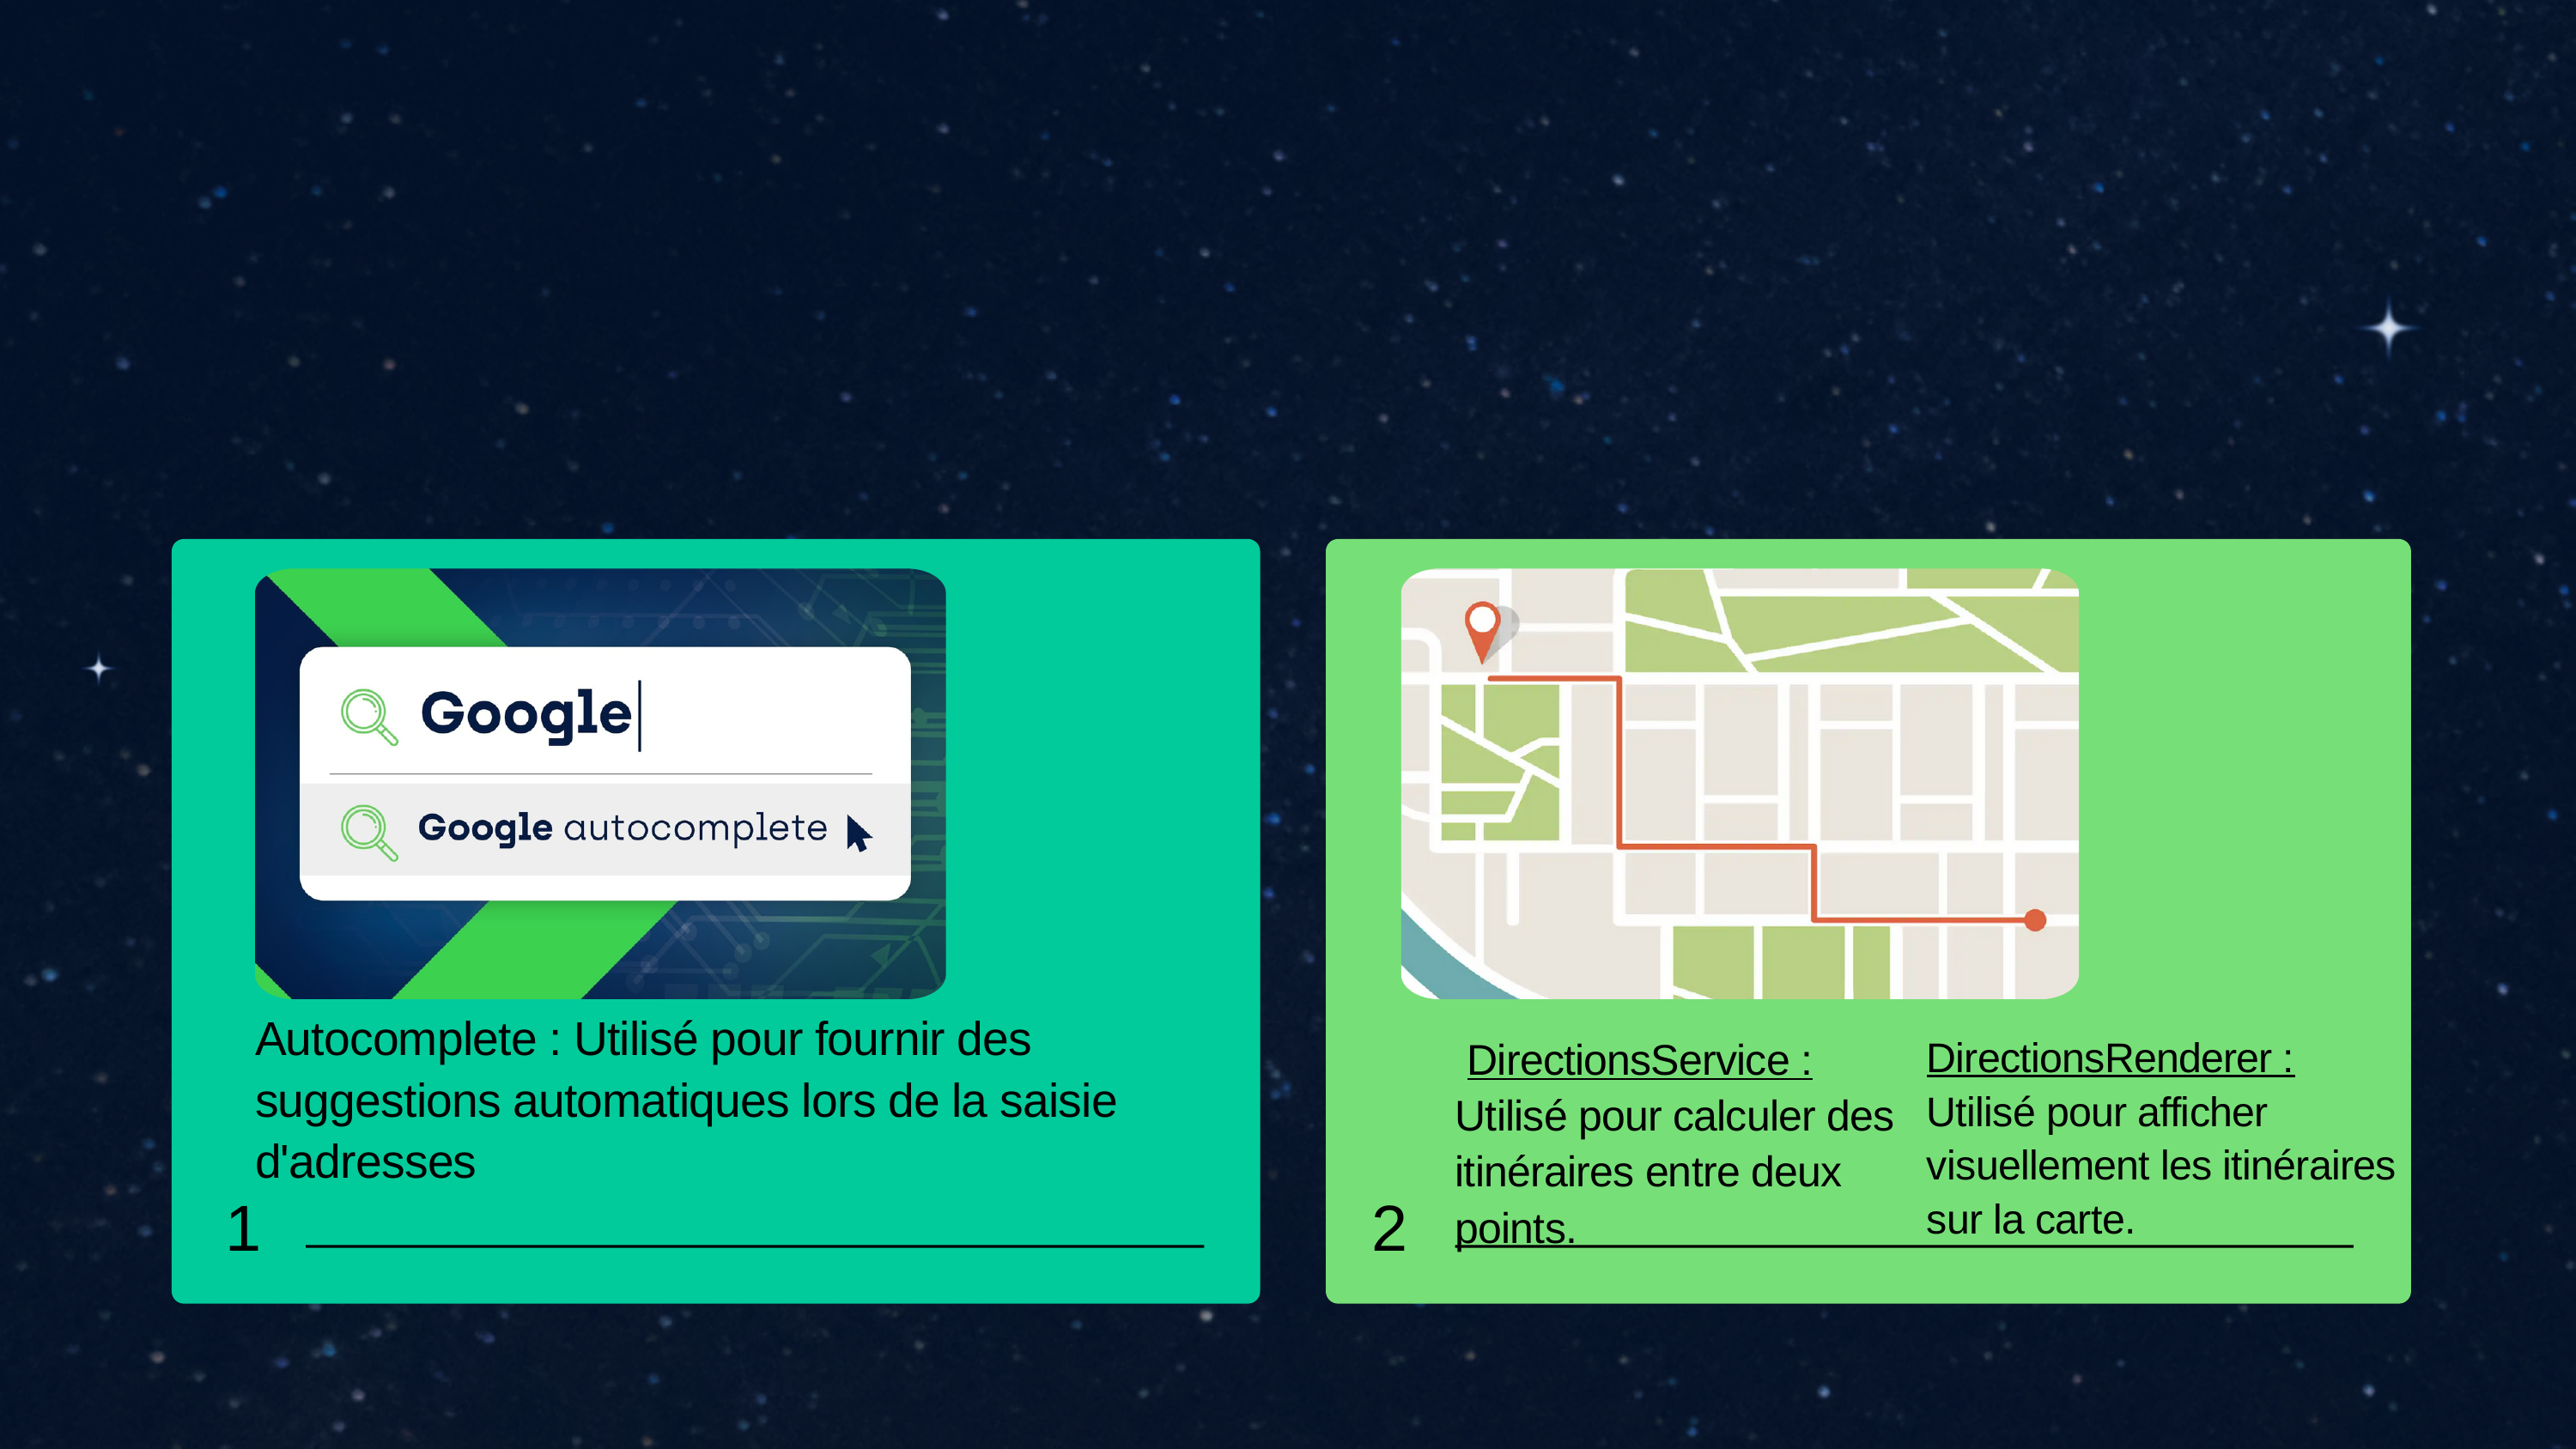

Autocomplete : Utilisé pour fournir des suggestions automatiques lors de la saisie d'adresses
DirectionsRenderer : Utilisé pour afficher visuellement les itinéraires sur la carte.
 DirectionsService : Utilisé pour calculer des itinéraires entre deux points.
1
2